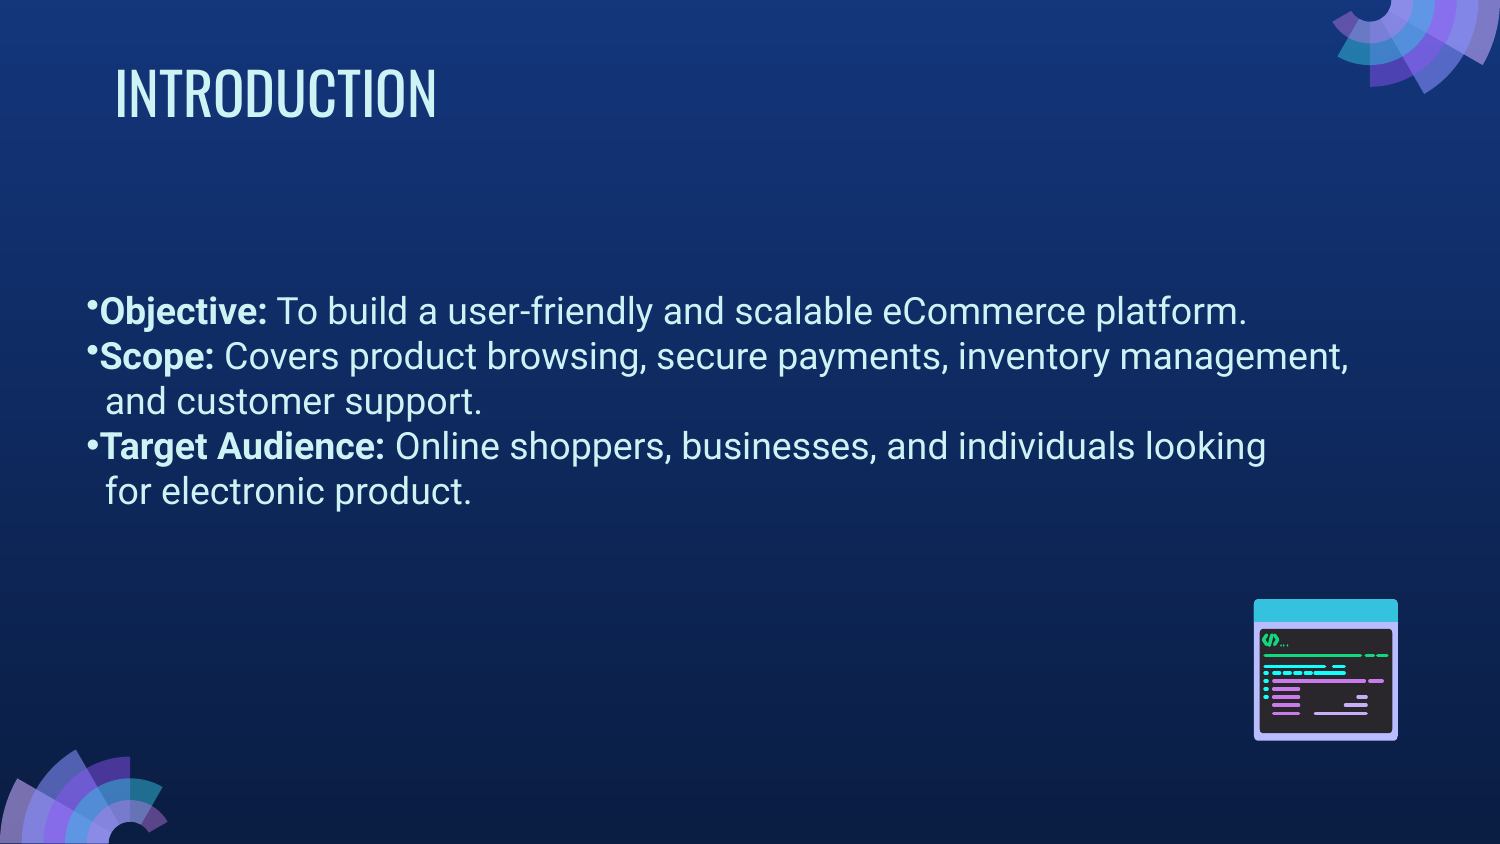

# INTRODUCTION
Objective: To build a user-friendly and scalable eCommerce platform.
Scope: Covers product browsing, secure payments, inventory management,
  and customer support.
Target Audience: Online shoppers, businesses, and individuals looking
  for electronic product.